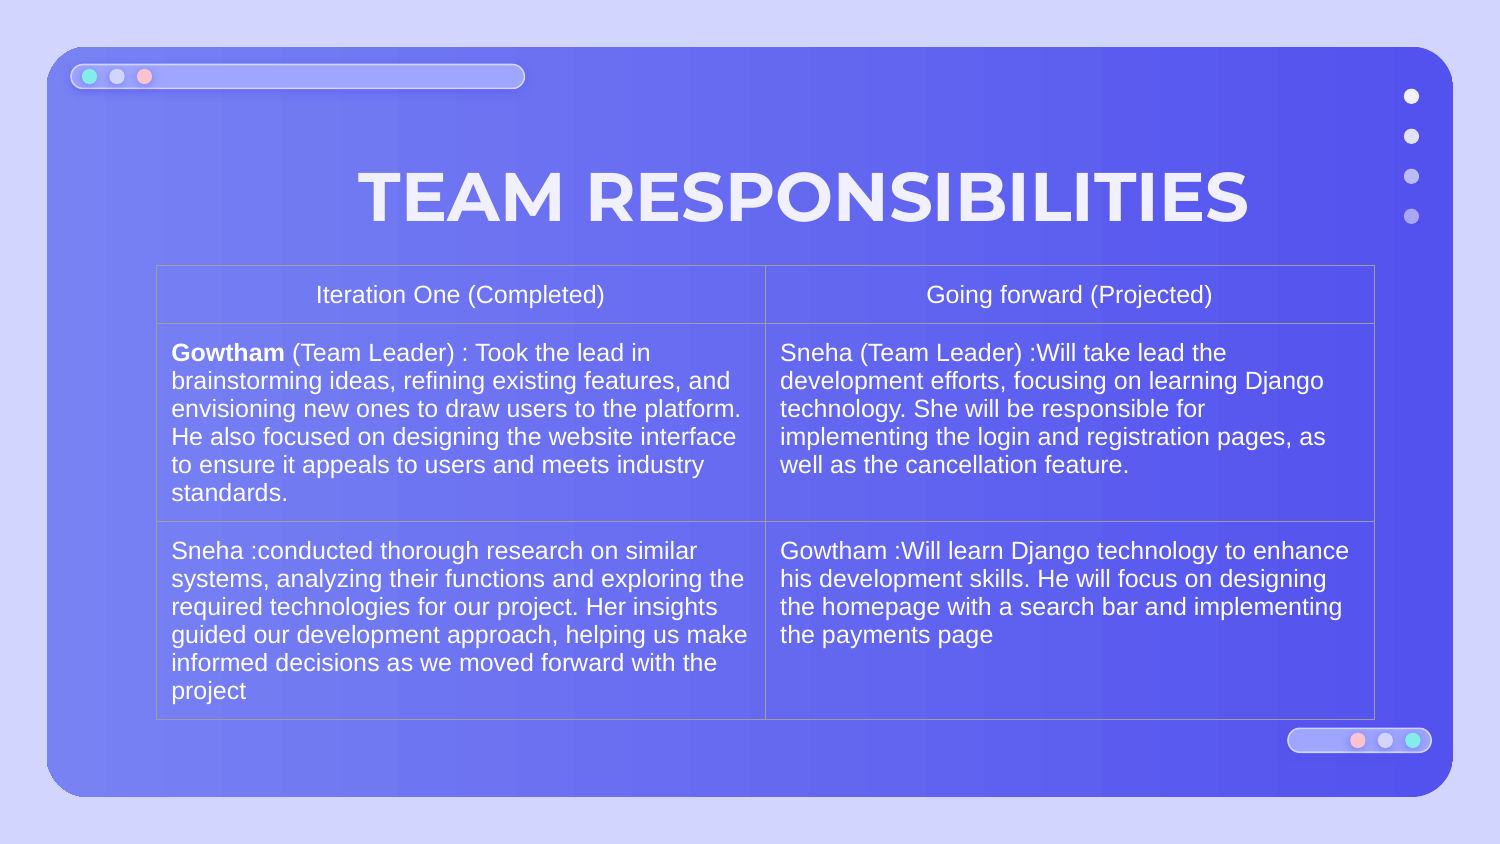

# TEAM RESPONSIBILITIES
| Iteration One (Completed) | Going forward (Projected) |
| --- | --- |
| Gowtham (Team Leader) : Took the lead in brainstorming ideas, refining existing features, and envisioning new ones to draw users to the platform. He also focused on designing the website interface to ensure it appeals to users and meets industry standards. | Sneha (Team Leader) :Will take lead the development efforts, focusing on learning Django technology. She will be responsible for implementing the login and registration pages, as well as the cancellation feature. |
| Sneha :conducted thorough research on similar systems, analyzing their functions and exploring the required technologies for our project. Her insights guided our development approach, helping us make informed decisions as we moved forward with the project | Gowtham :Will learn Django technology to enhance his development skills. He will focus on designing the homepage with a search bar and implementing the payments page |